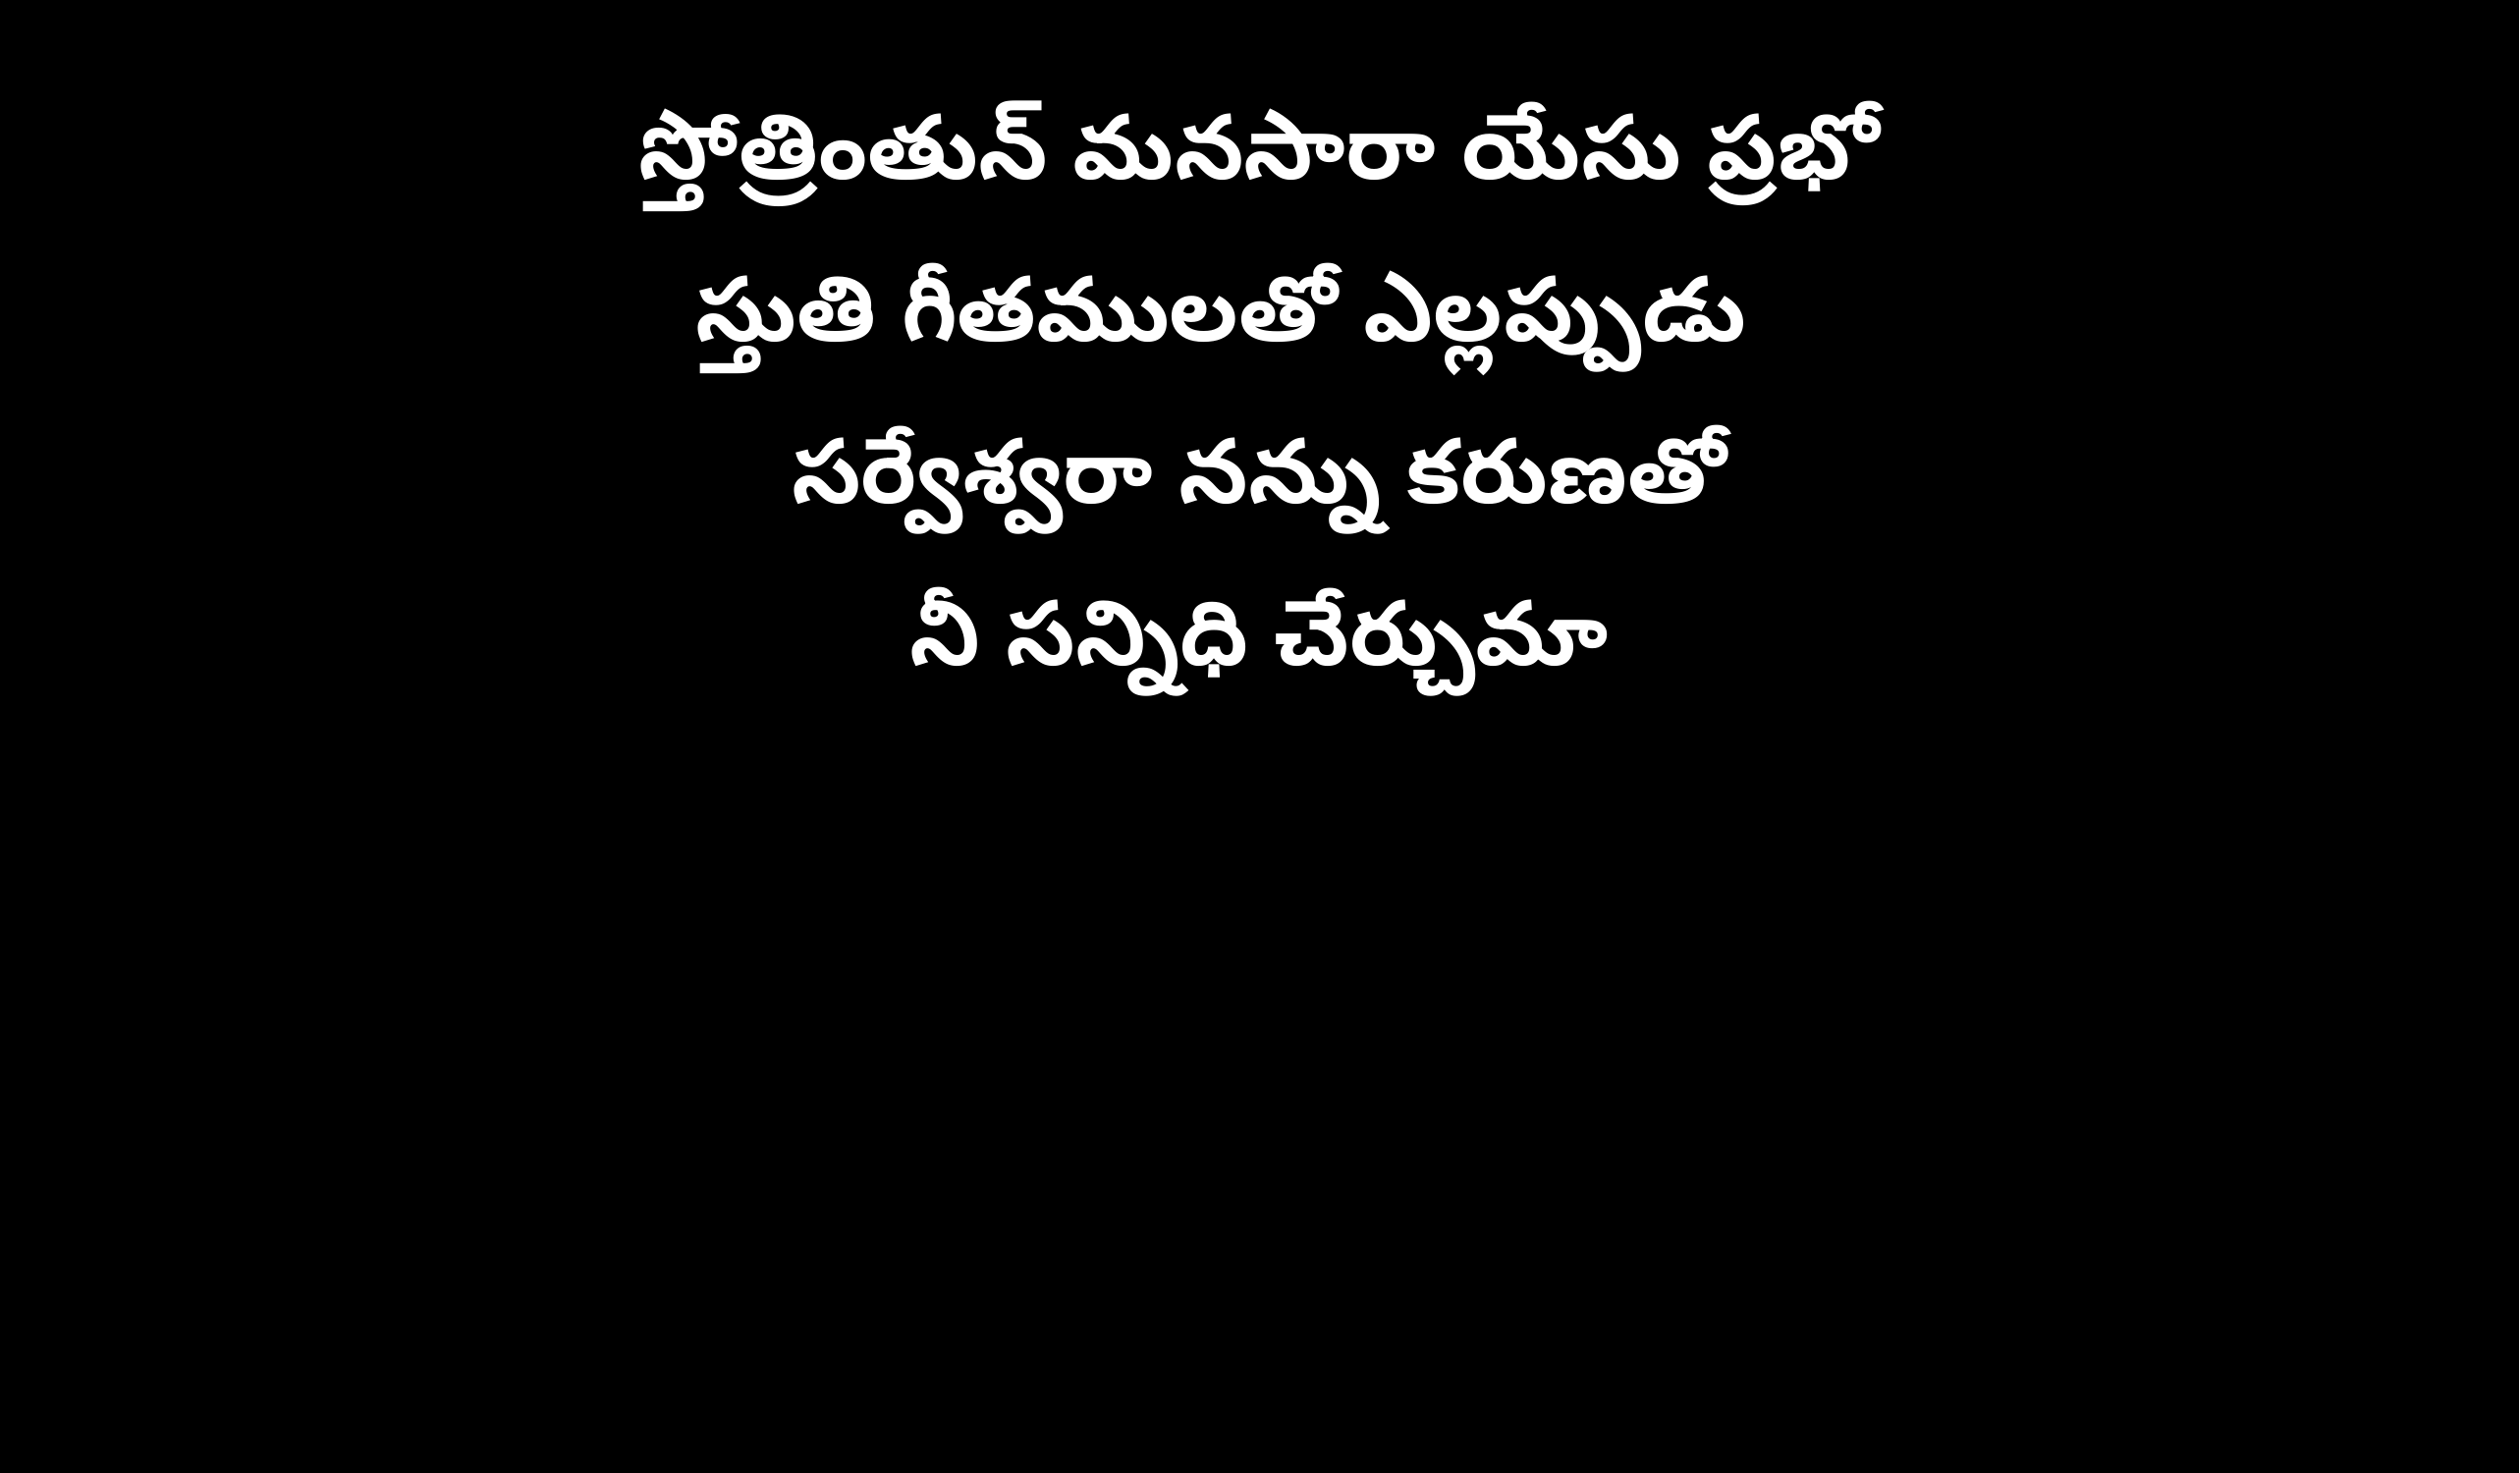

స్తోత్రింతున్ మనసారా యేసు ప్రభో
స్తుతి గీతములతో ఎల్లప్పుడు
సర్వేశ్వరా నన్ను కరుణతో
నీ సన్నిధి చేర్చుమా